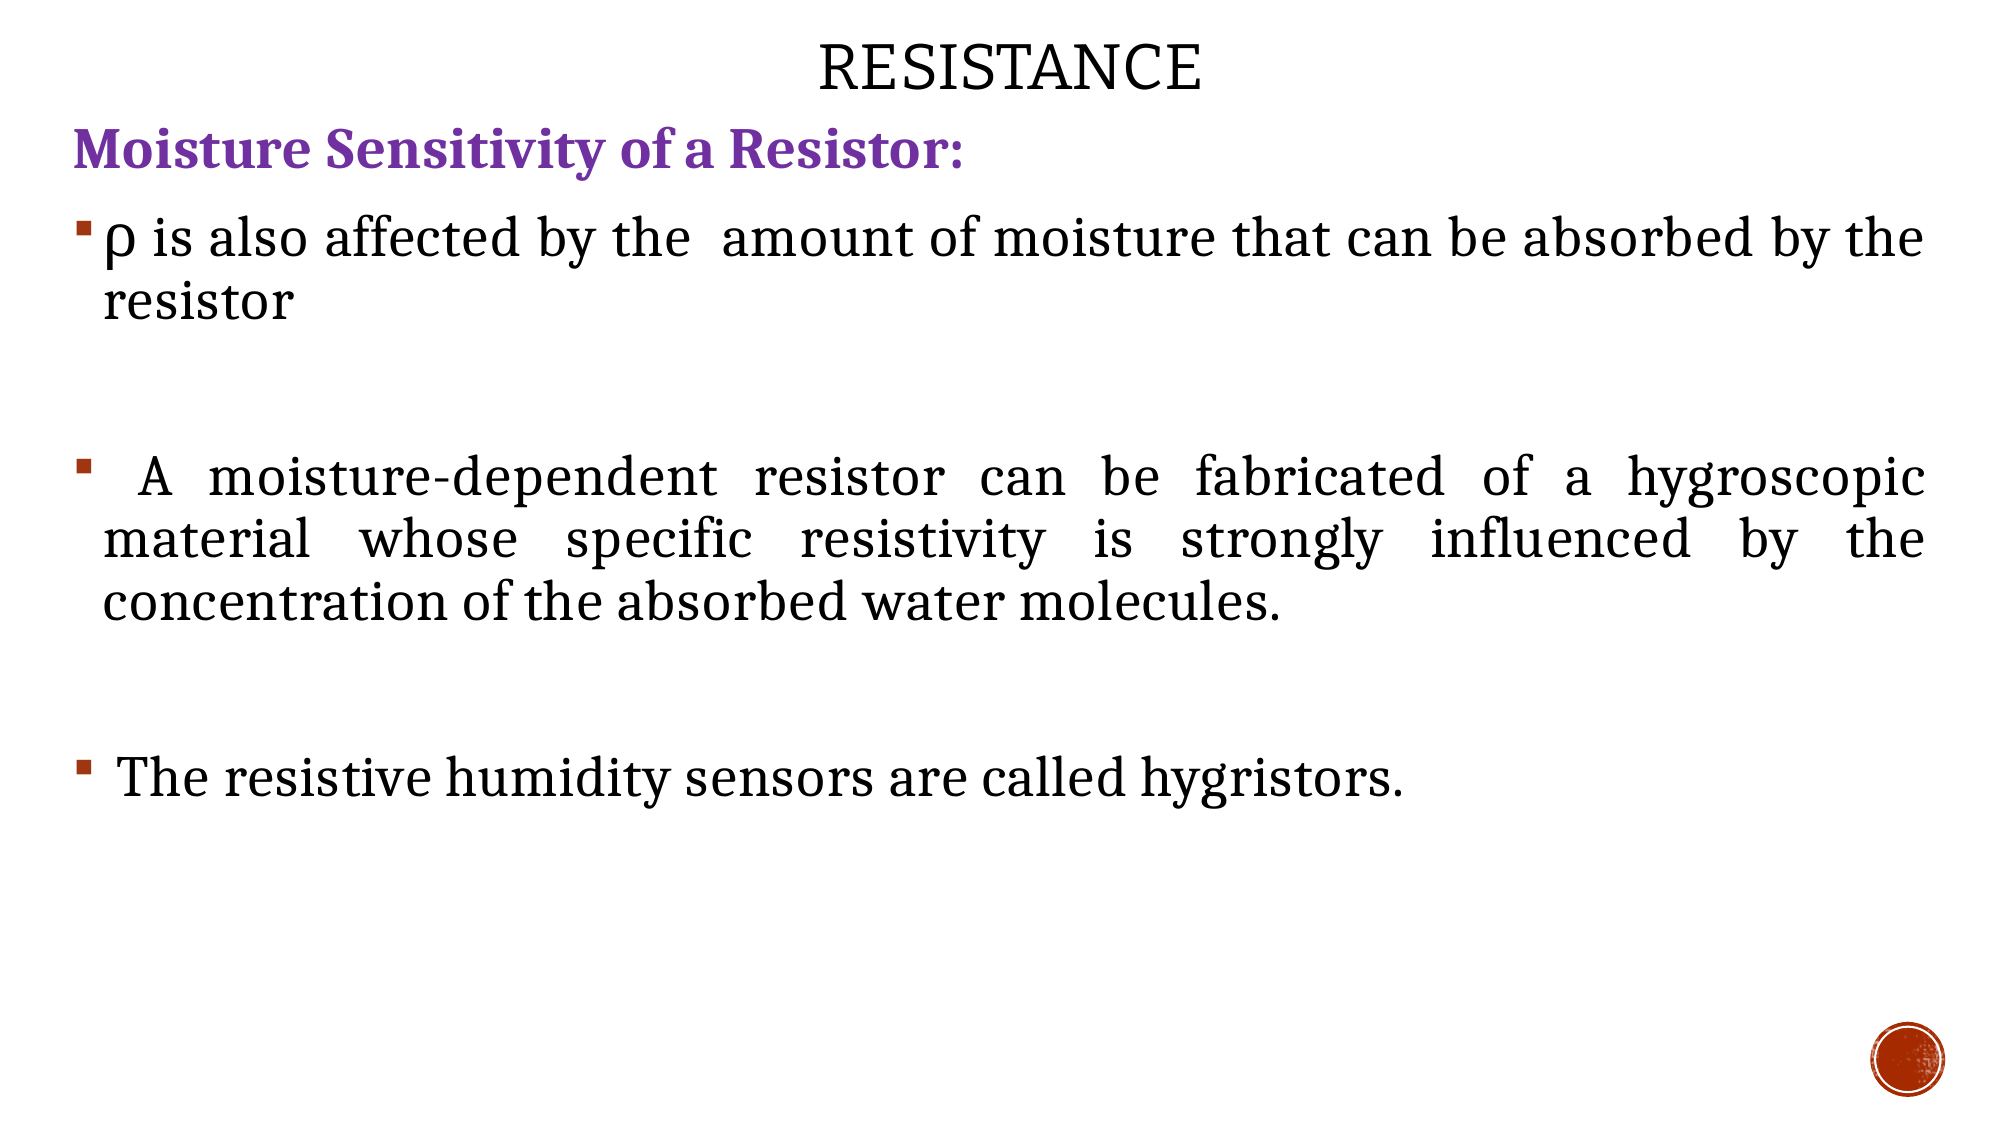

# Resistance
Moisture Sensitivity of a Resistor:
ρ is also affected by the  amount of moisture that can be absorbed by the resistor

 A moisture-dependent resistor can be fabricated of a hygroscopic material whose specific resistivity is strongly influenced by the concentration of the absorbed water molecules.

 The resistive humidity sensors are called hygristors.